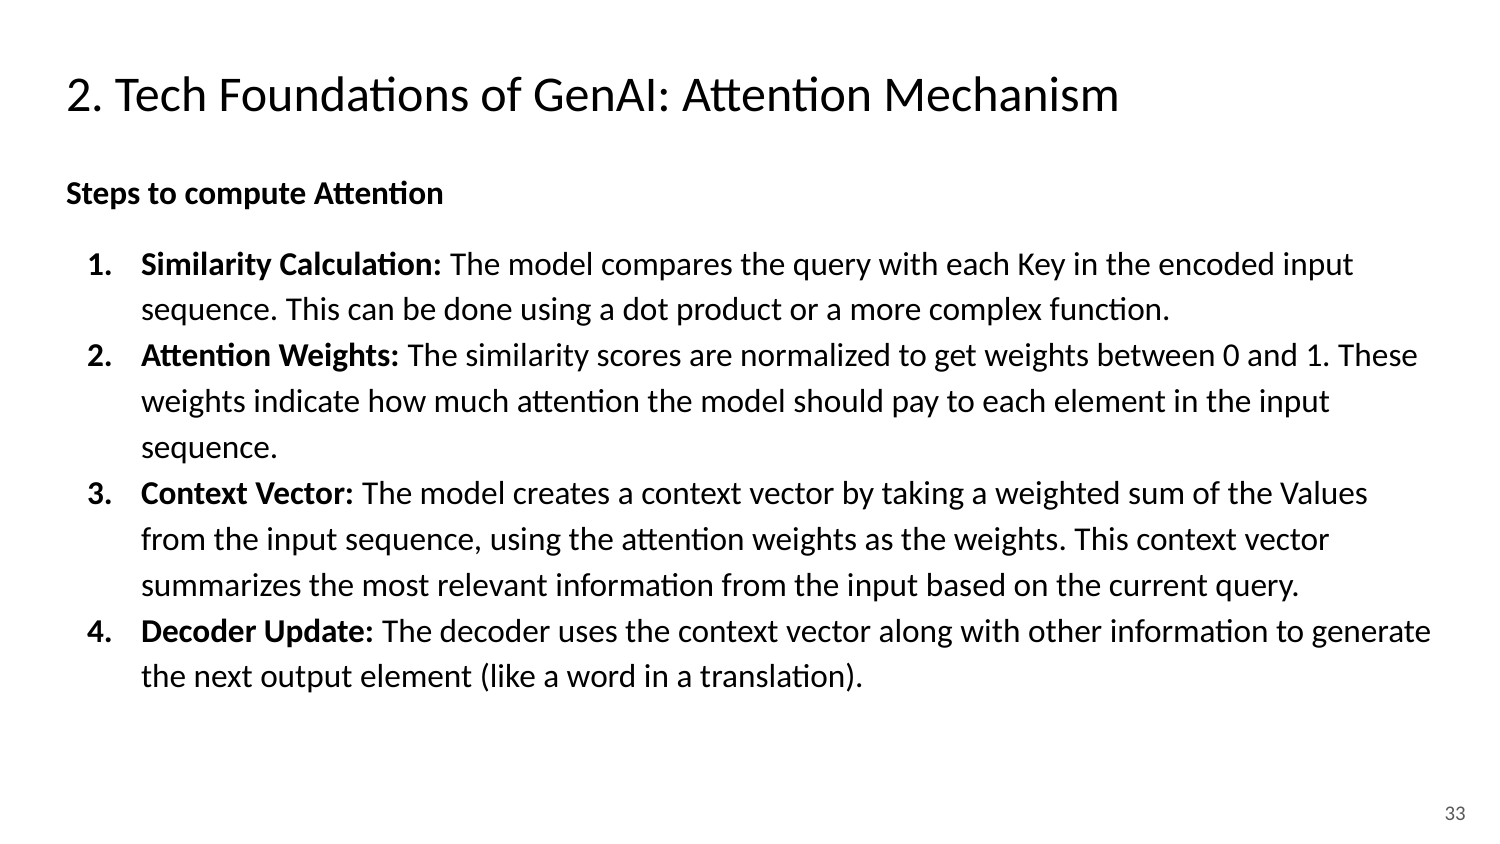

# 2. Tech Foundations of GenAI: Attention Mechanism

Steps to compute Attention
Similarity Calculation: The model compares the query with each Key in the encoded input sequence. This can be done using a dot product or a more complex function.
Attention Weights: The similarity scores are normalized to get weights between 0 and 1. These weights indicate how much attention the model should pay to each element in the input sequence.
Context Vector: The model creates a context vector by taking a weighted sum of the Values from the input sequence, using the attention weights as the weights. This context vector summarizes the most relevant information from the input based on the current query.
Decoder Update: The decoder uses the context vector along with other information to generate the next output element (like a word in a translation).

33